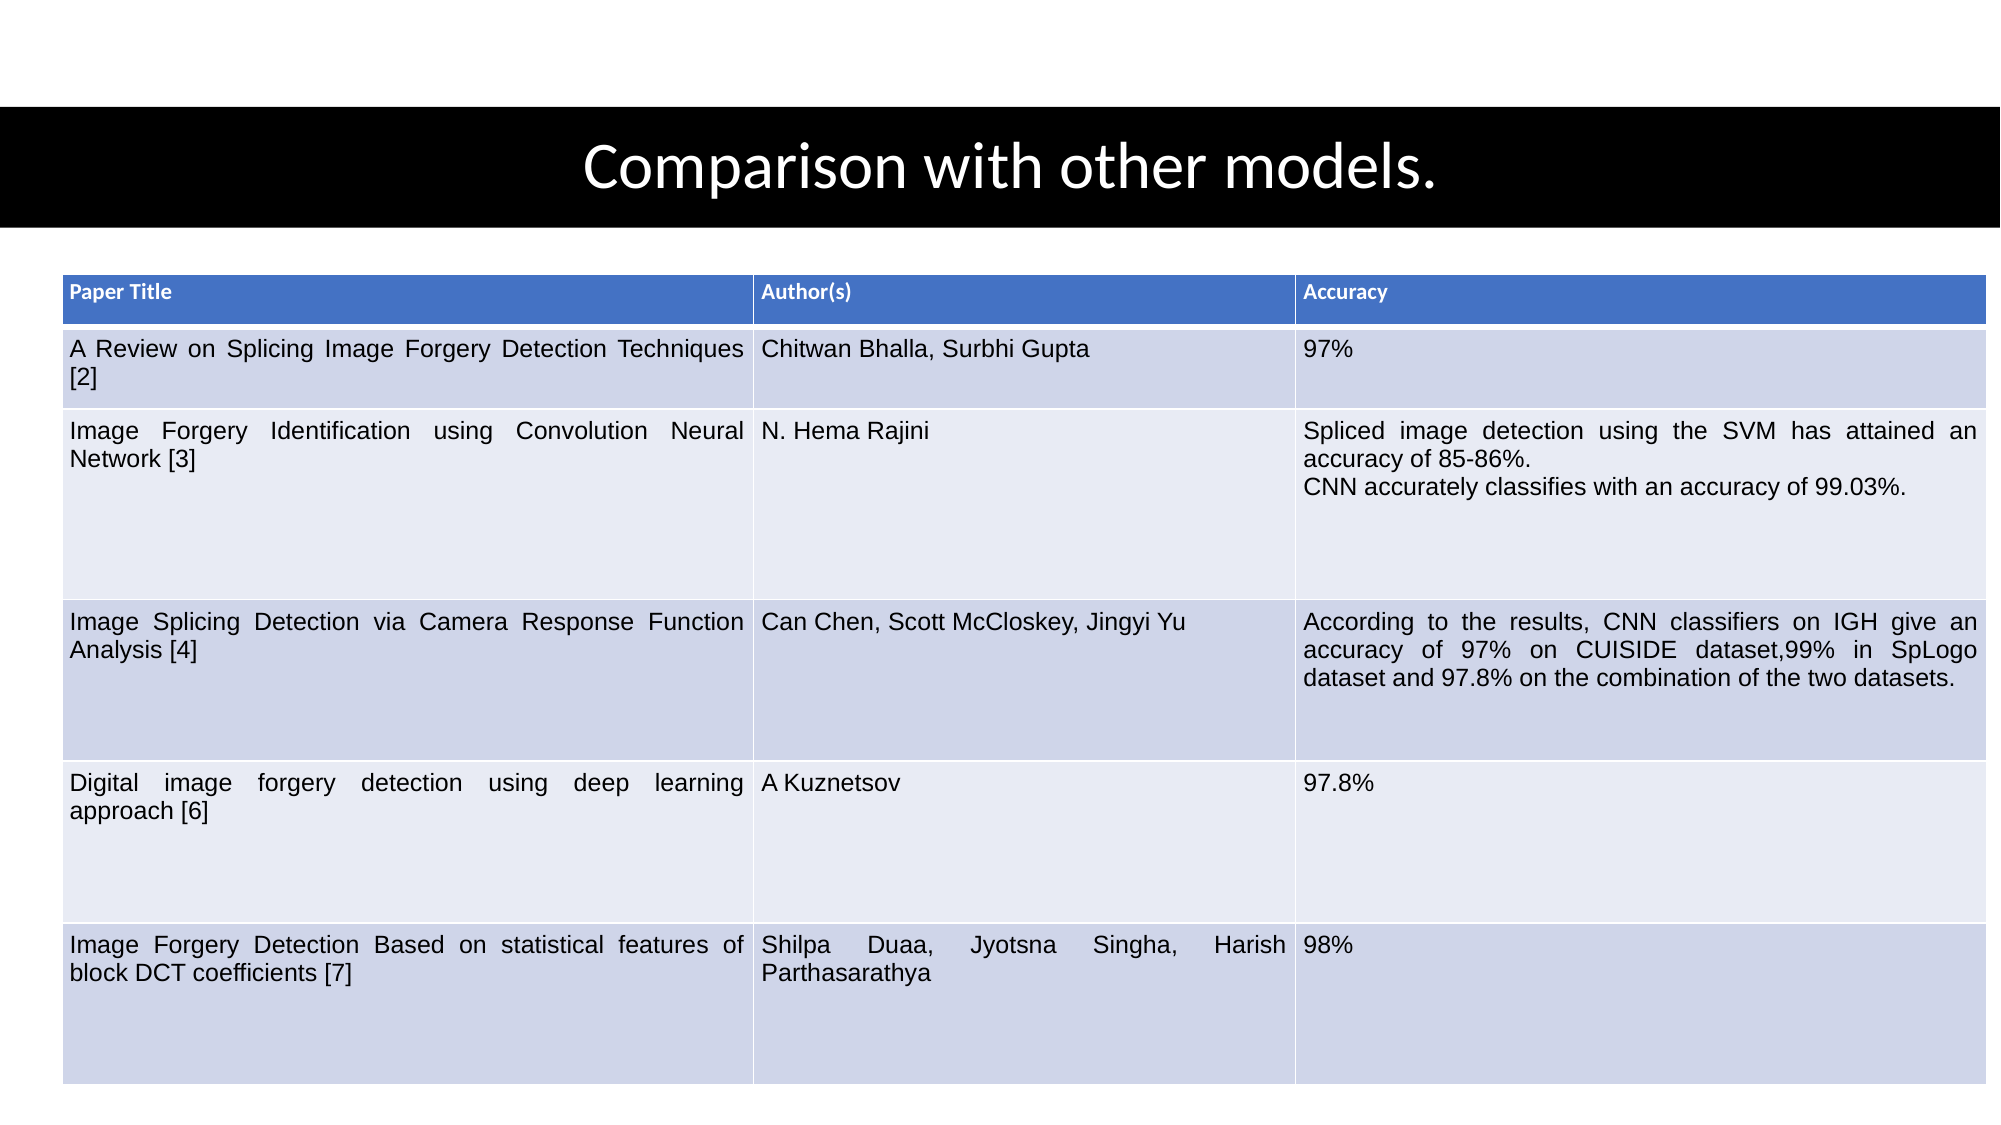

# Comparison with other models.

| Paper Title | Author(s) | Accuracy |
| --- | --- | --- |
| A Review on Splicing Image Forgery Detection Techniques [2] | Chitwan Bhalla, Surbhi Gupta | 97% |
| Image Forgery Identification using Convolution Neural Network [3] | N. Hema Rajini | Spliced image detection using the SVM has attained an accuracy of 85-86%.  CNN accurately classifies with an accuracy of 99.03%. |
| Image Splicing Detection via Camera Response Function Analysis [4] | Can Chen, Scott McCloskey, Jingyi Yu | According to the results, CNN classifiers on IGH give an accuracy of 97% on CUISIDE dataset,99% in SpLogo dataset and 97.8% on the combination of the two datasets. |
| Digital image forgery detection using deep learning approach [6] | A Kuznetsov | 97.8% |
| Image Forgery Detection Based on statistical features of block DCT coefficients [7] | Shilpa Duaa, Jyotsna Singha, Harish Parthasarathya | 98% |
22